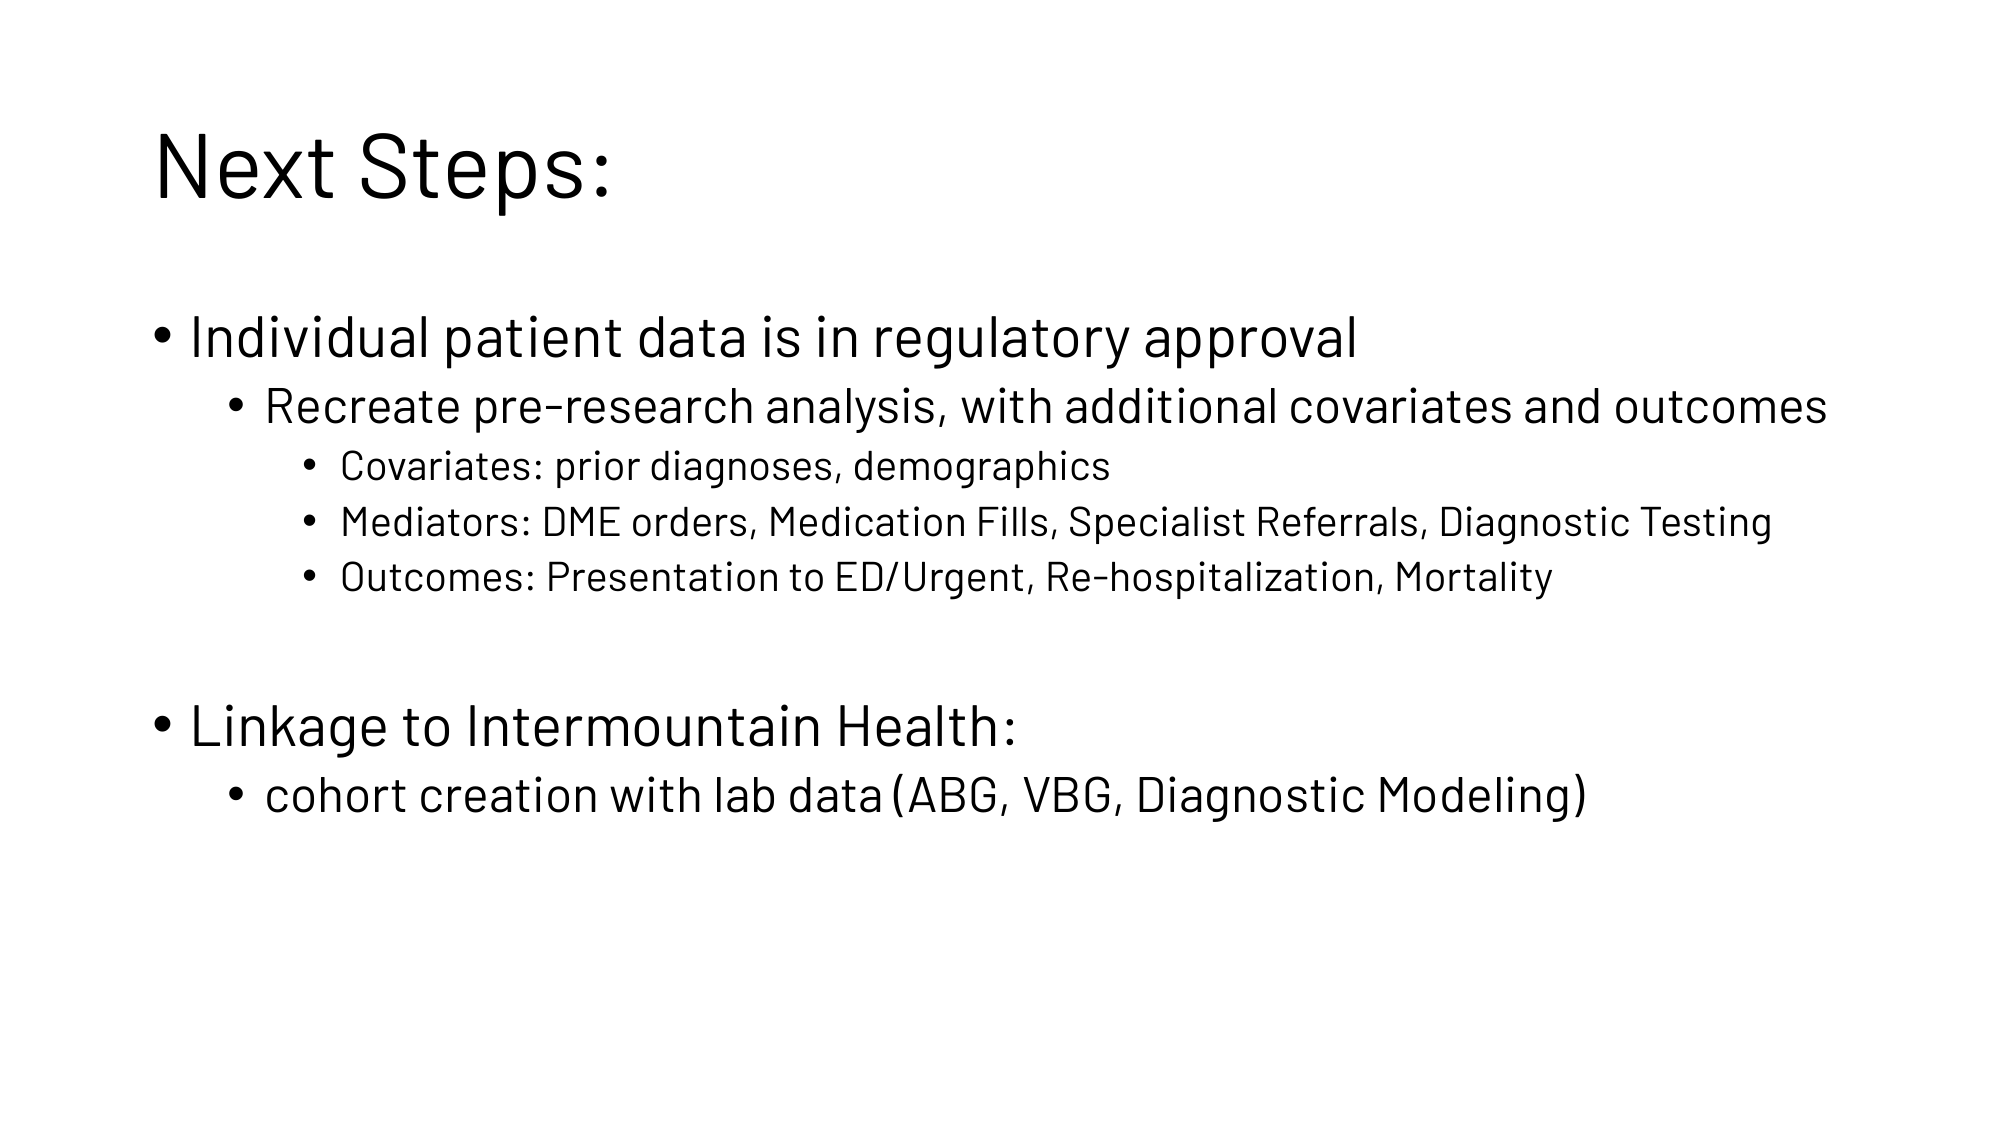

# Next Steps:
Individual patient data is in regulatory approval
Recreate pre-research analysis, with additional covariates and outcomes
Covariates: prior diagnoses, demographics
Mediators: DME orders, Medication Fills, Specialist Referrals, Diagnostic Testing
Outcomes: Presentation to ED/Urgent, Re-hospitalization, Mortality

Linkage to Intermountain Health:
cohort creation with lab data (ABG, VBG, Diagnostic Modeling)